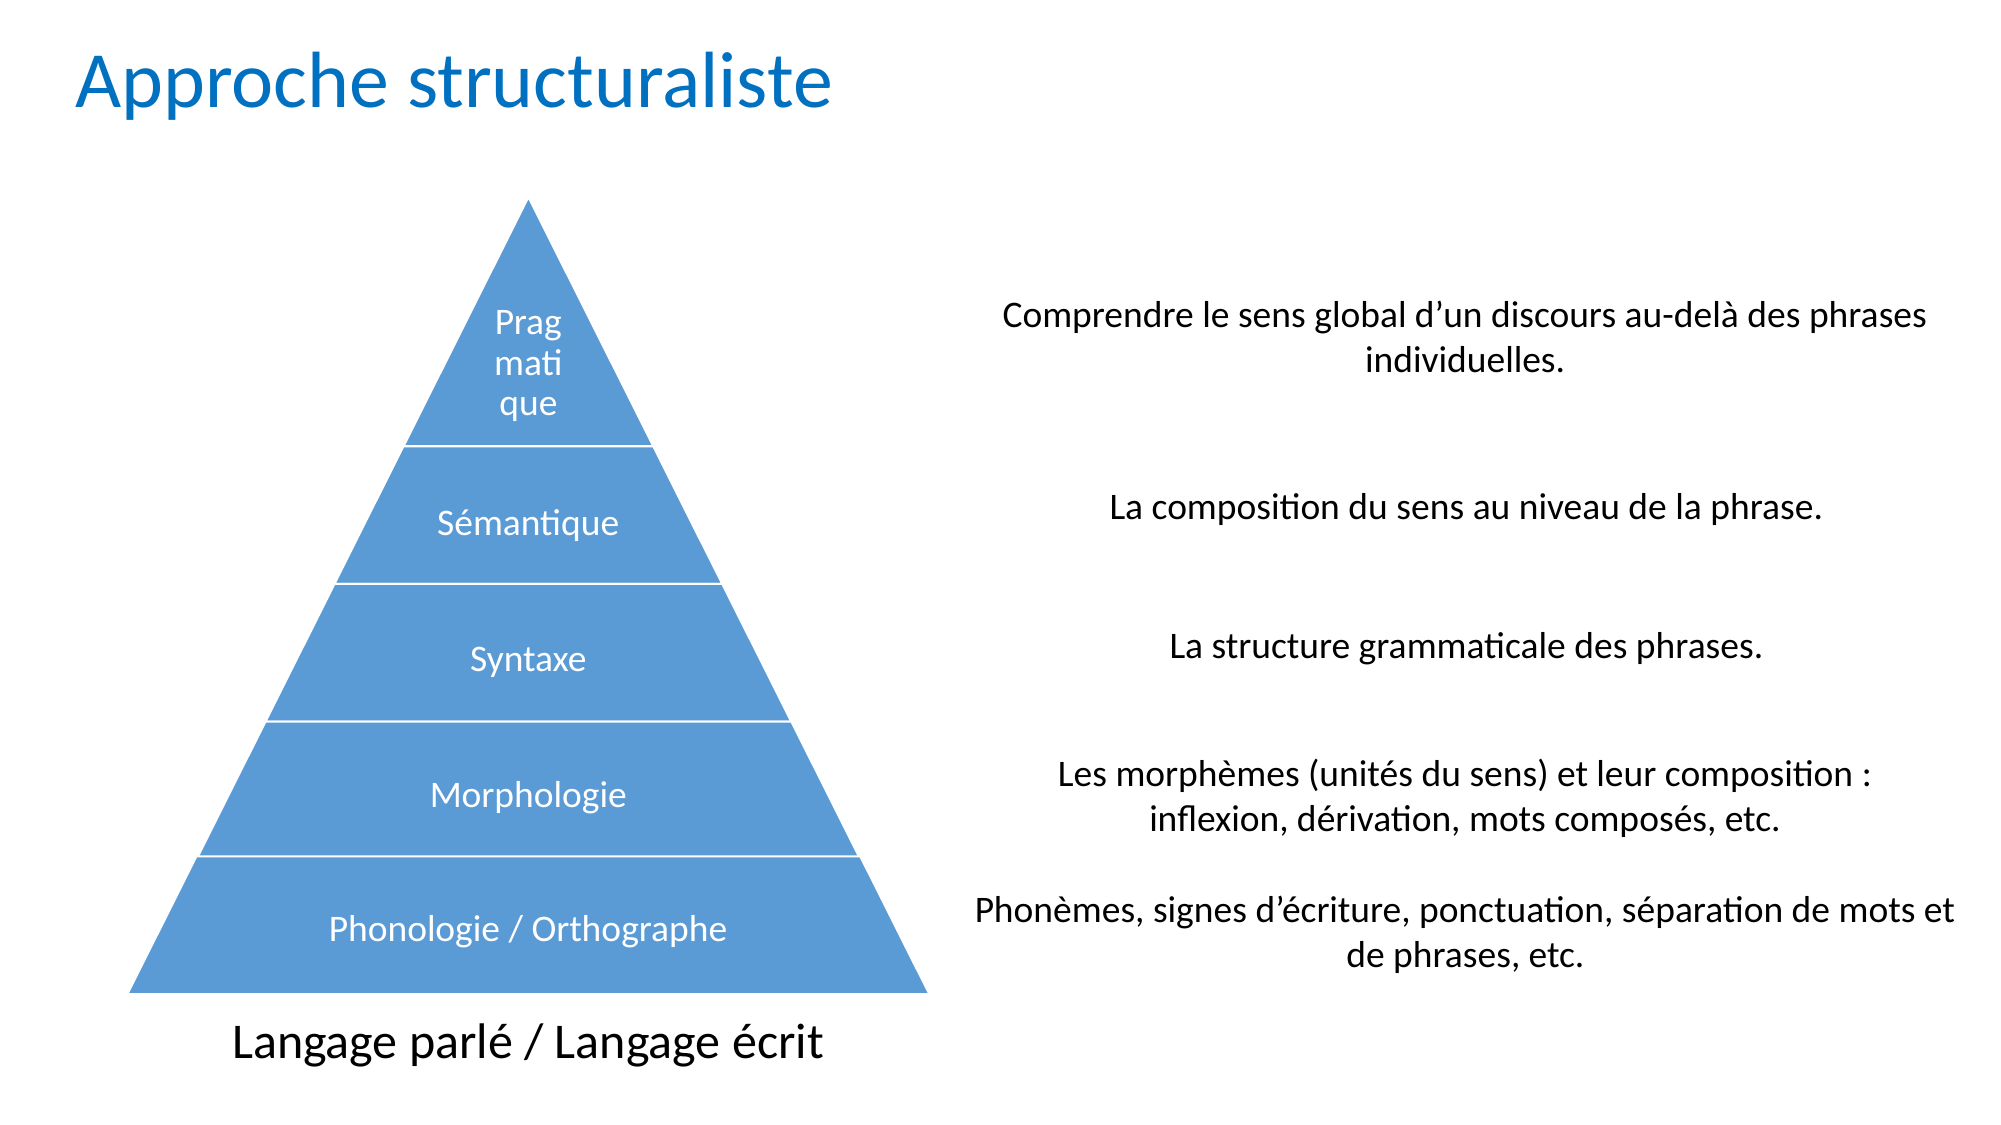

# Approche structuraliste
Pragmatique
Sémantique
Syntaxe
Morphologie
Phonologie / Orthographe
Comprendre le sens global d’un discours au-delà des phrases individuelles.
La composition du sens au niveau de la phrase.
La structure grammaticale des phrases.
Les morphèmes (unités du sens) et leur composition :
inflexion, dérivation, mots composés, etc.
Phonèmes, signes d’écriture, ponctuation, séparation de mots et de phrases, etc.
Langage parlé / Langage écrit